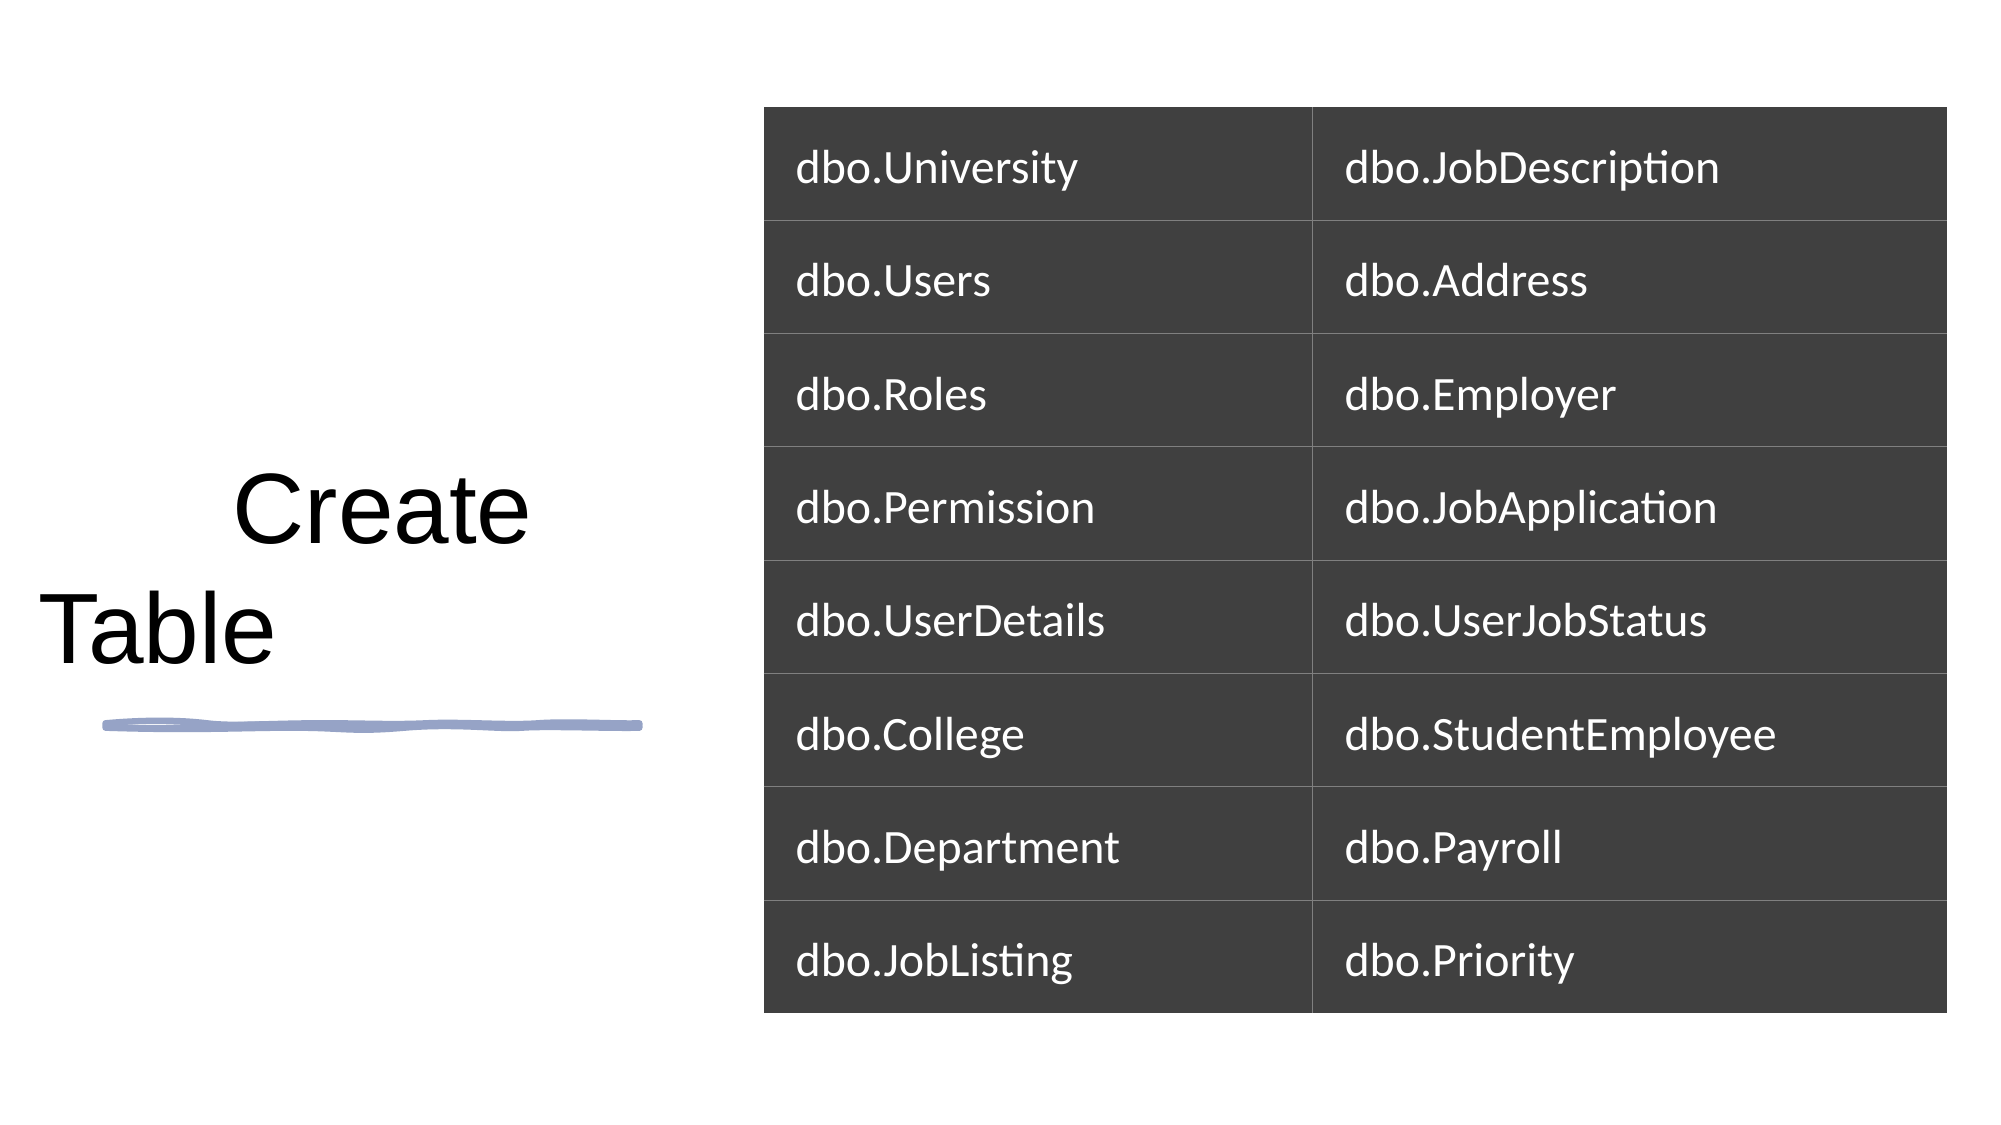

# Create Table
| dbo.University | dbo.JobDescription |
| --- | --- |
| dbo.Users | dbo.Address |
| dbo.Roles | dbo.Employer |
| dbo.Permission | dbo.JobApplication |
| dbo.UserDetails | dbo.UserJobStatus |
| dbo.College | dbo.StudentEmployee |
| dbo.Department | dbo.Payroll |
| dbo.JobListing | dbo.Priority |